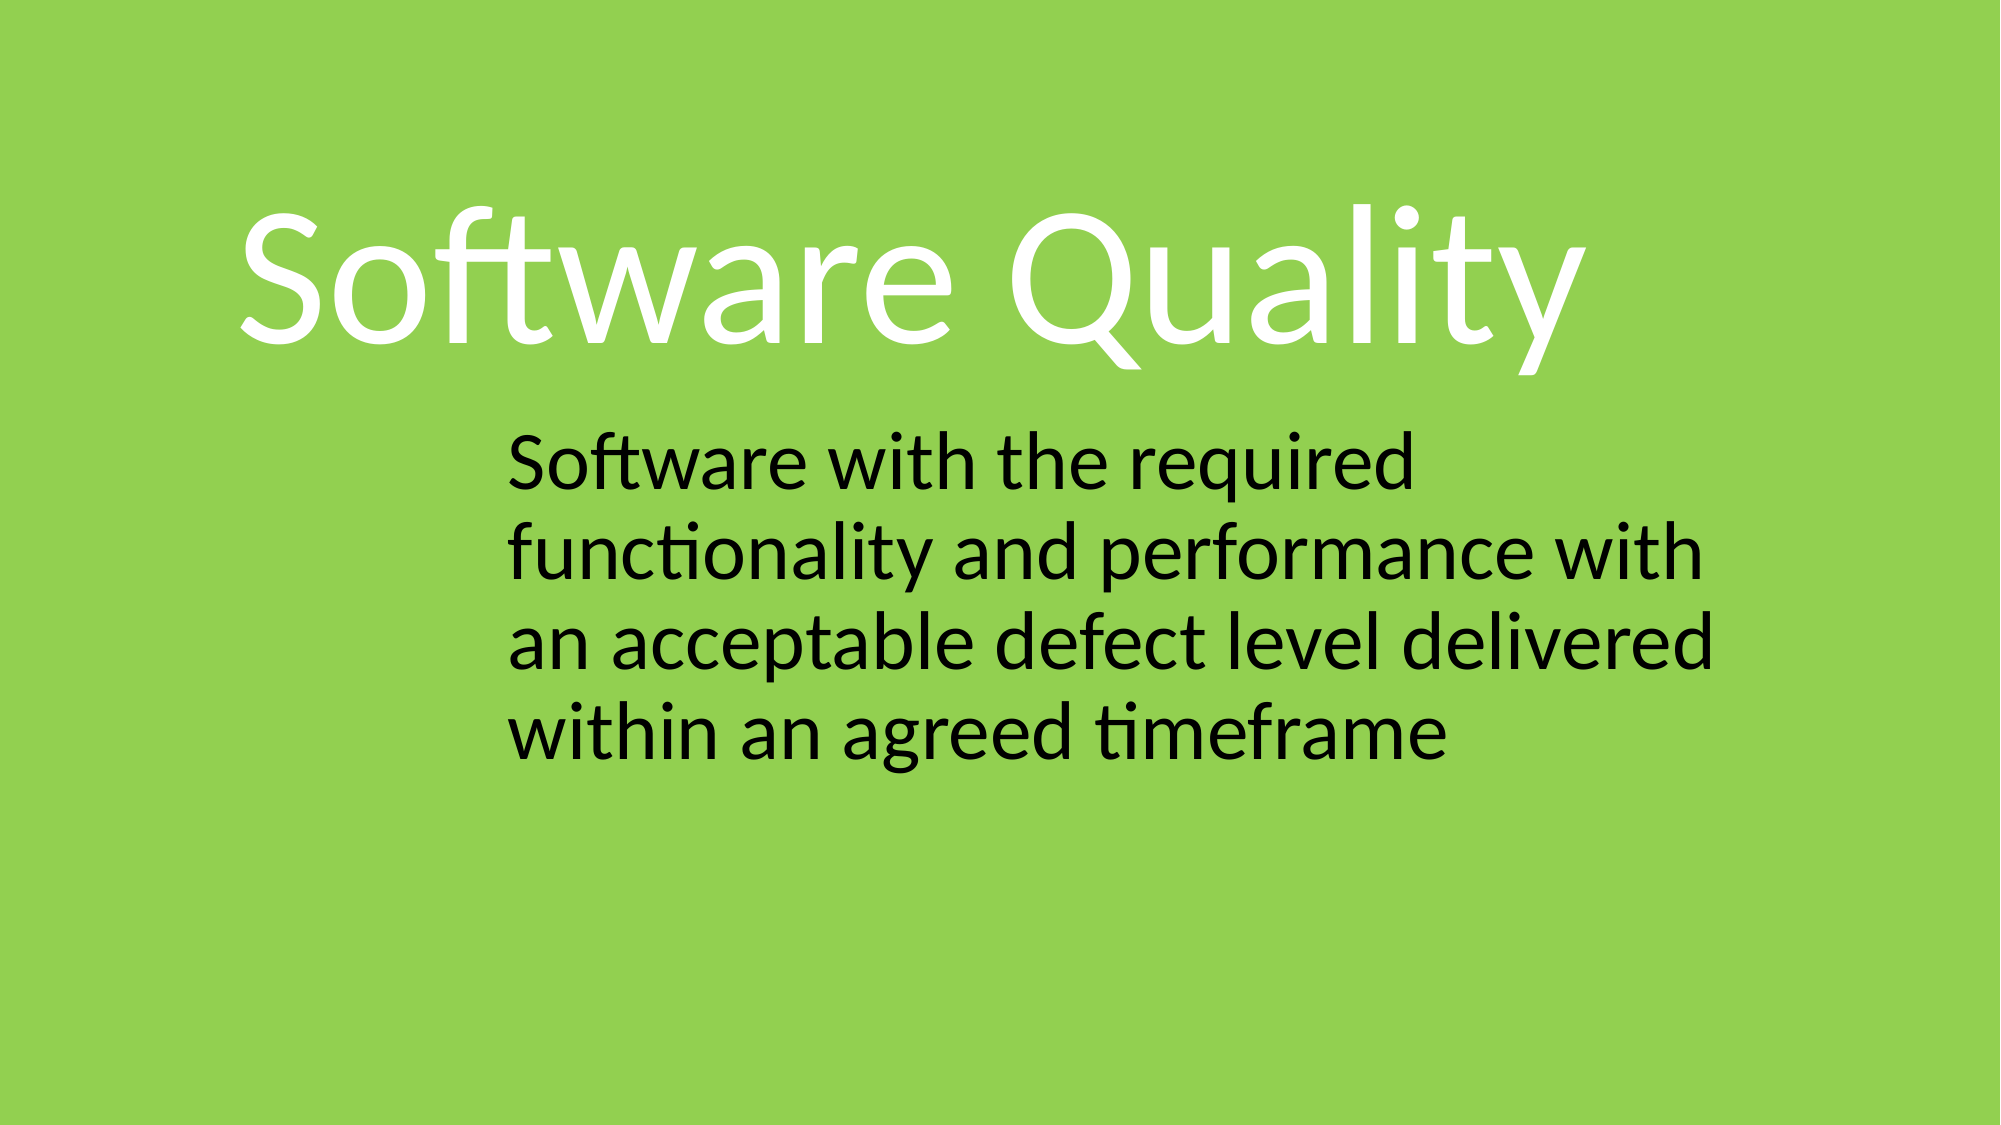

# Software Quality
Software with the required functionality and performance with an acceptable defect level delivered within an agreed timeframe